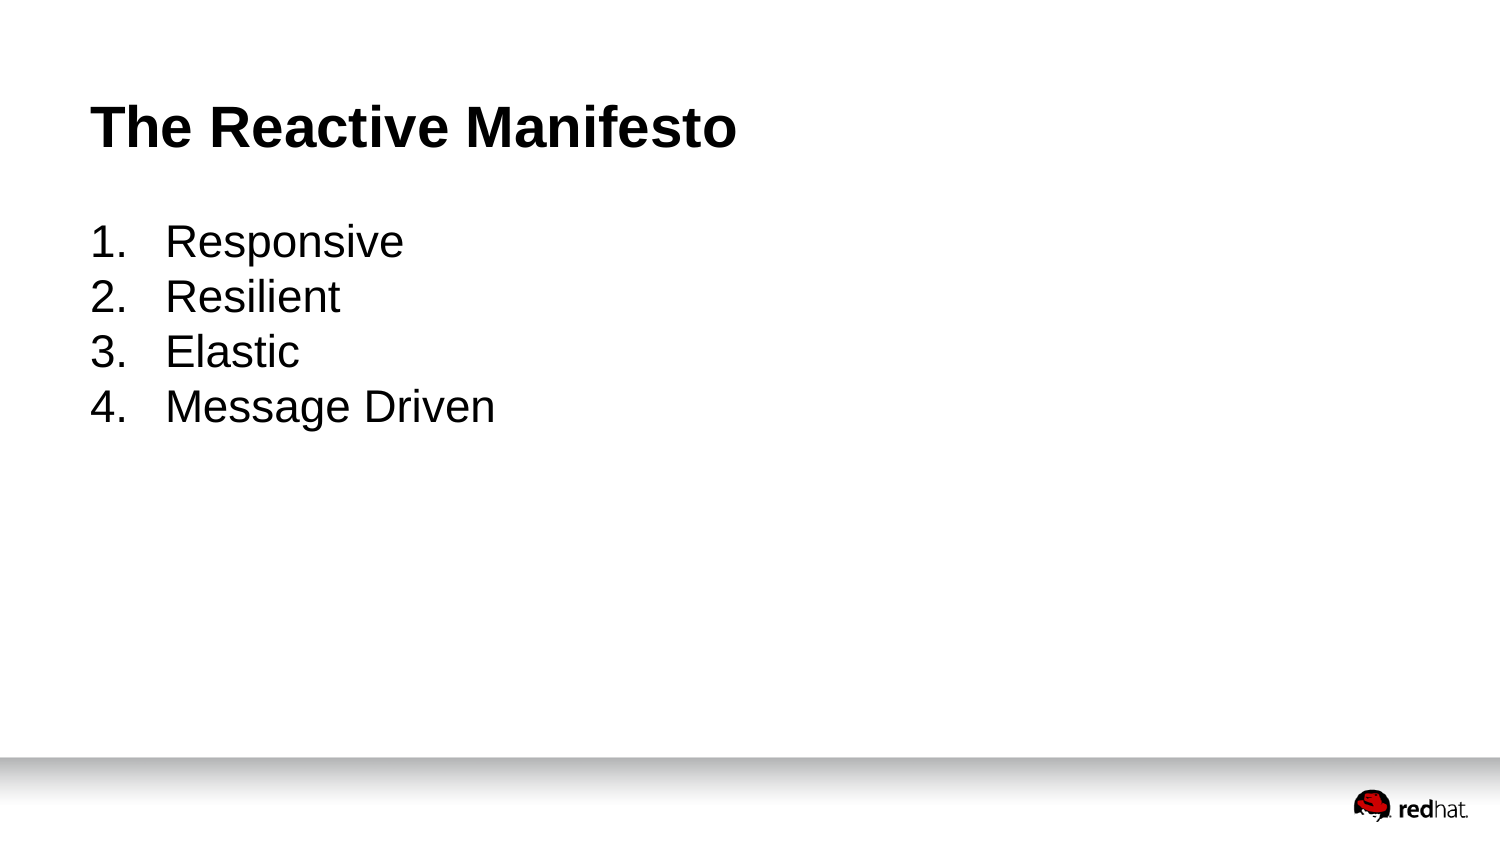

# The Reactive Manifesto
Responsive
Resilient
Elastic
Message Driven